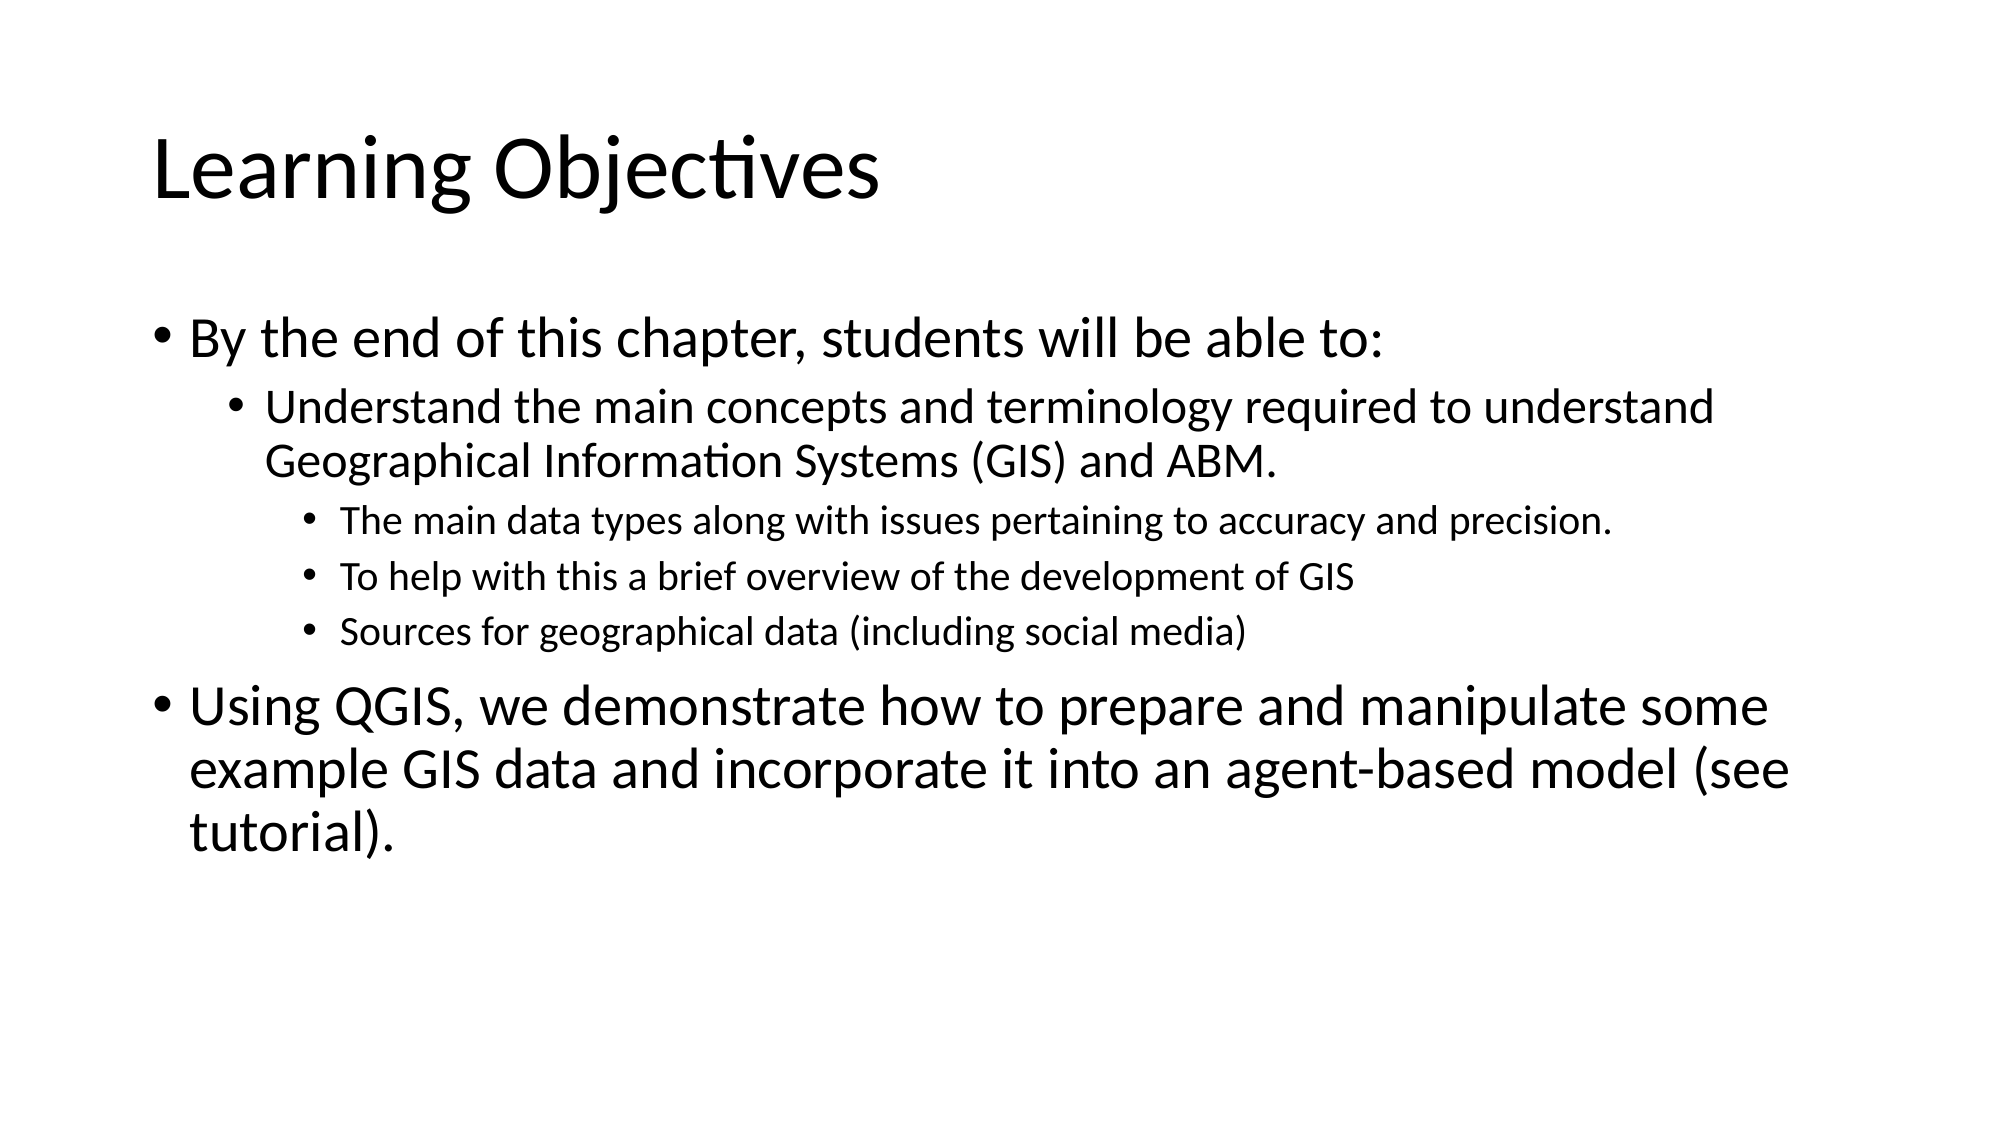

# Learning Objectives
By the end of this chapter, students will be able to:
Understand the main concepts and terminology required to understand Geographical Information Systems (GIS) and ABM.
The main data types along with issues pertaining to accuracy and precision.
To help with this a brief overview of the development of GIS
Sources for geographical data (including social media)
Using QGIS, we demonstrate how to prepare and manipulate some example GIS data and incorporate it into an agent-based model (see tutorial).